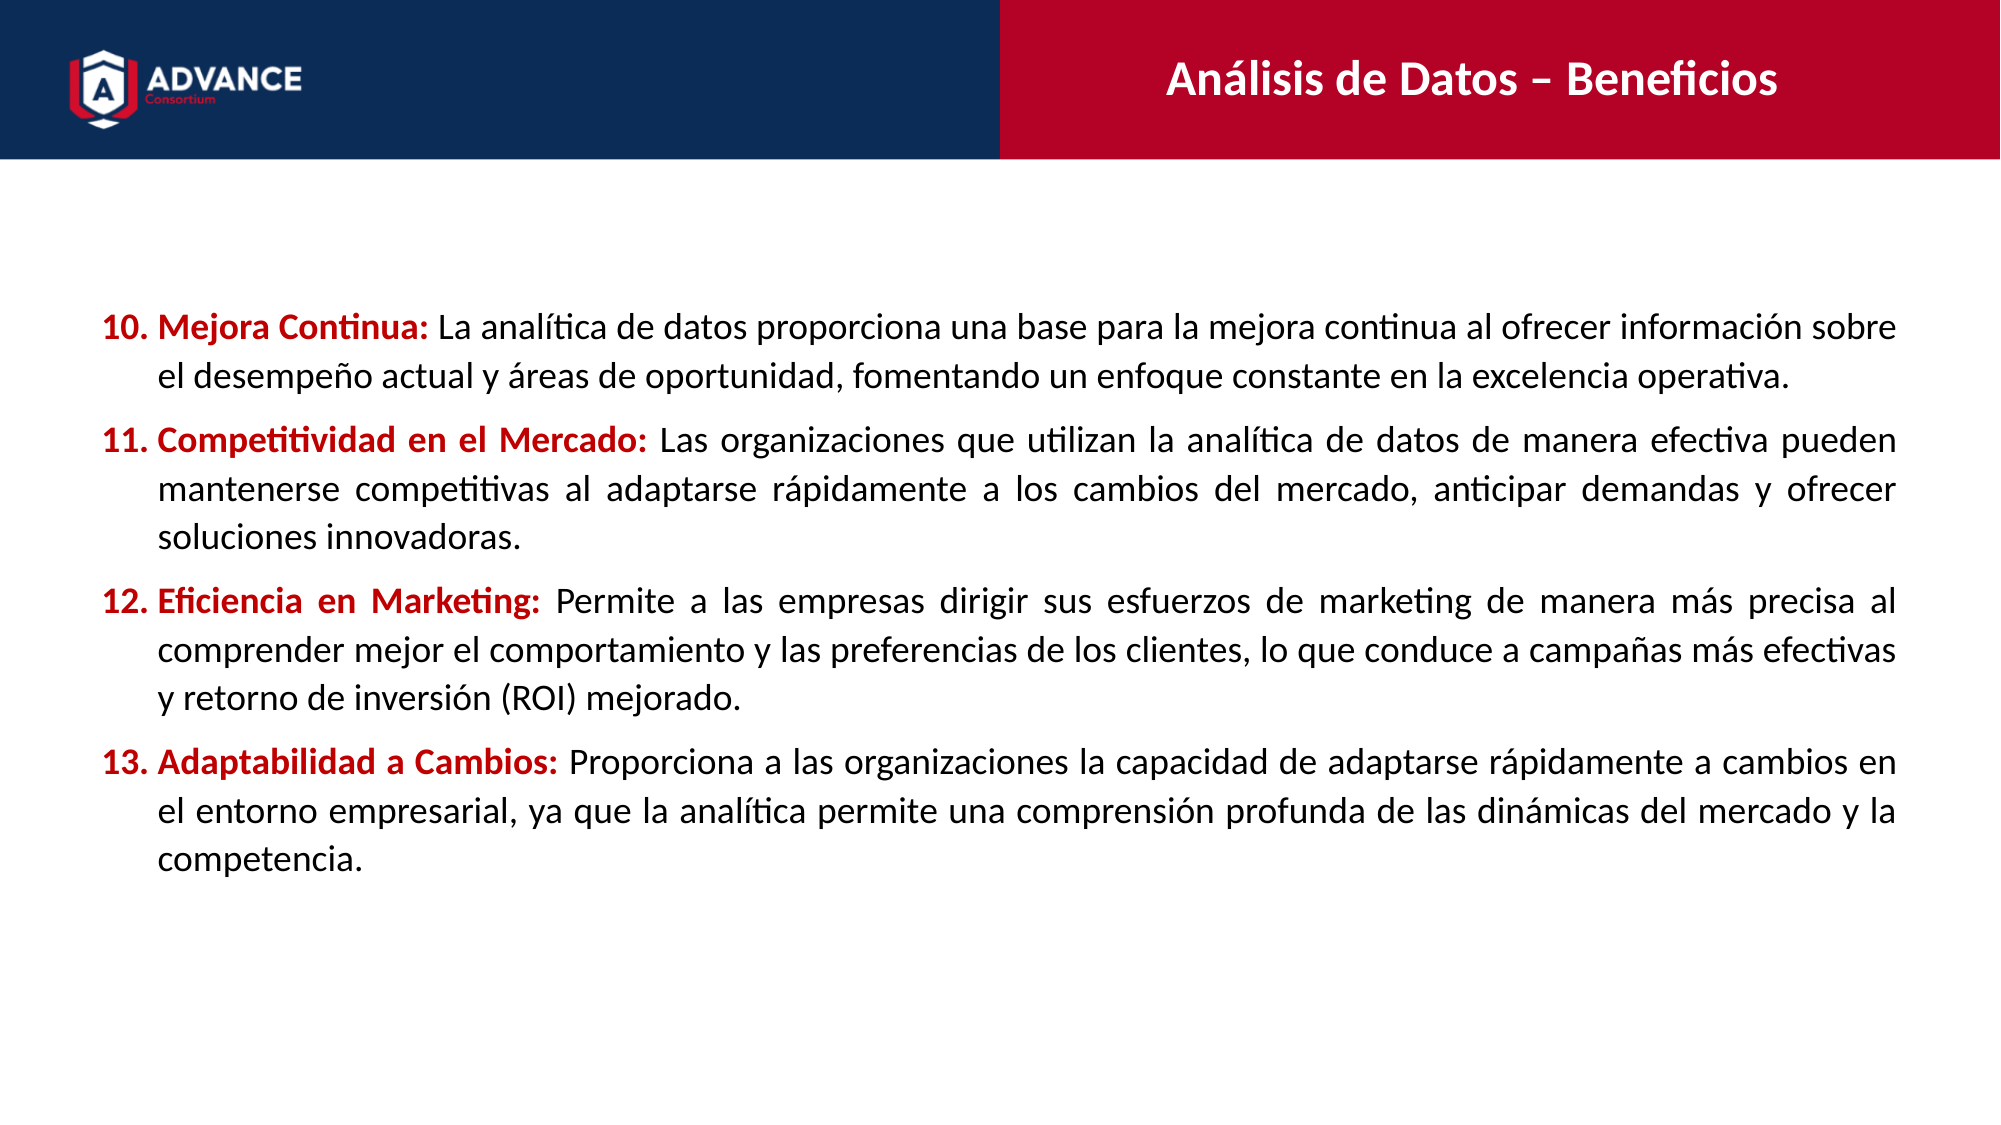

Análisis de Datos – Beneficios
Mejora Continua: La analítica de datos proporciona una base para la mejora continua al ofrecer información sobre el desempeño actual y áreas de oportunidad, fomentando un enfoque constante en la excelencia operativa.
Competitividad en el Mercado: Las organizaciones que utilizan la analítica de datos de manera efectiva pueden mantenerse competitivas al adaptarse rápidamente a los cambios del mercado, anticipar demandas y ofrecer soluciones innovadoras.
Eficiencia en Marketing: Permite a las empresas dirigir sus esfuerzos de marketing de manera más precisa al comprender mejor el comportamiento y las preferencias de los clientes, lo que conduce a campañas más efectivas y retorno de inversión (ROI) mejorado.
Adaptabilidad a Cambios: Proporciona a las organizaciones la capacidad de adaptarse rápidamente a cambios en el entorno empresarial, ya que la analítica permite una comprensión profunda de las dinámicas del mercado y la competencia.